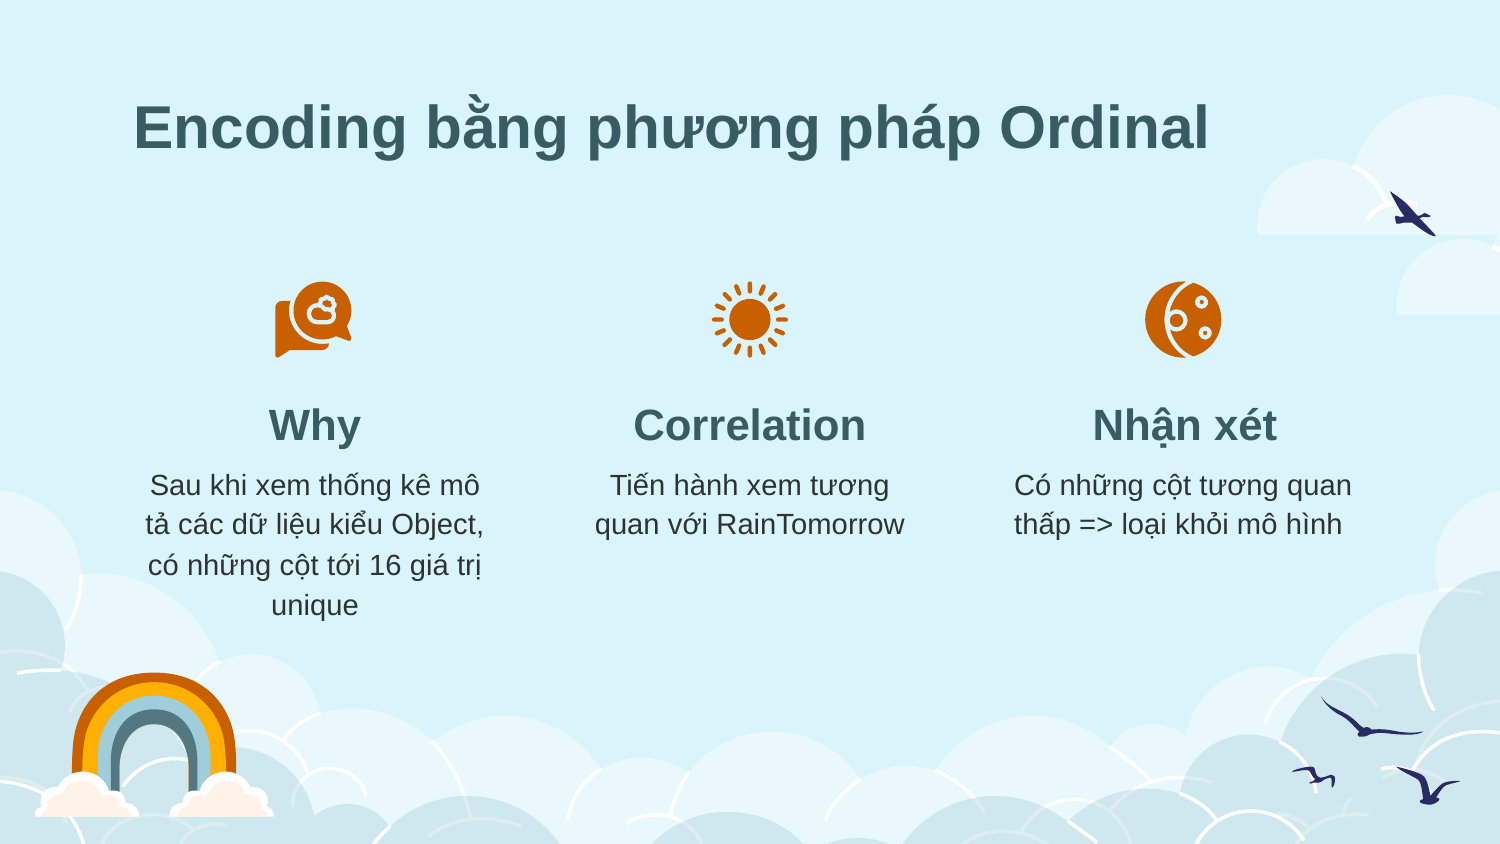

# Encoding bằng phương pháp Ordinal

Why
Correlation
Nhận xét
Sau khi xem thống kê mô tả các dữ liệu kiểu Object, có những cột tới 16 giá trị unique
Tiến hành xem tương quan với RainTomorrow
Có những cột tương quan thấp => loại khỏi mô hình